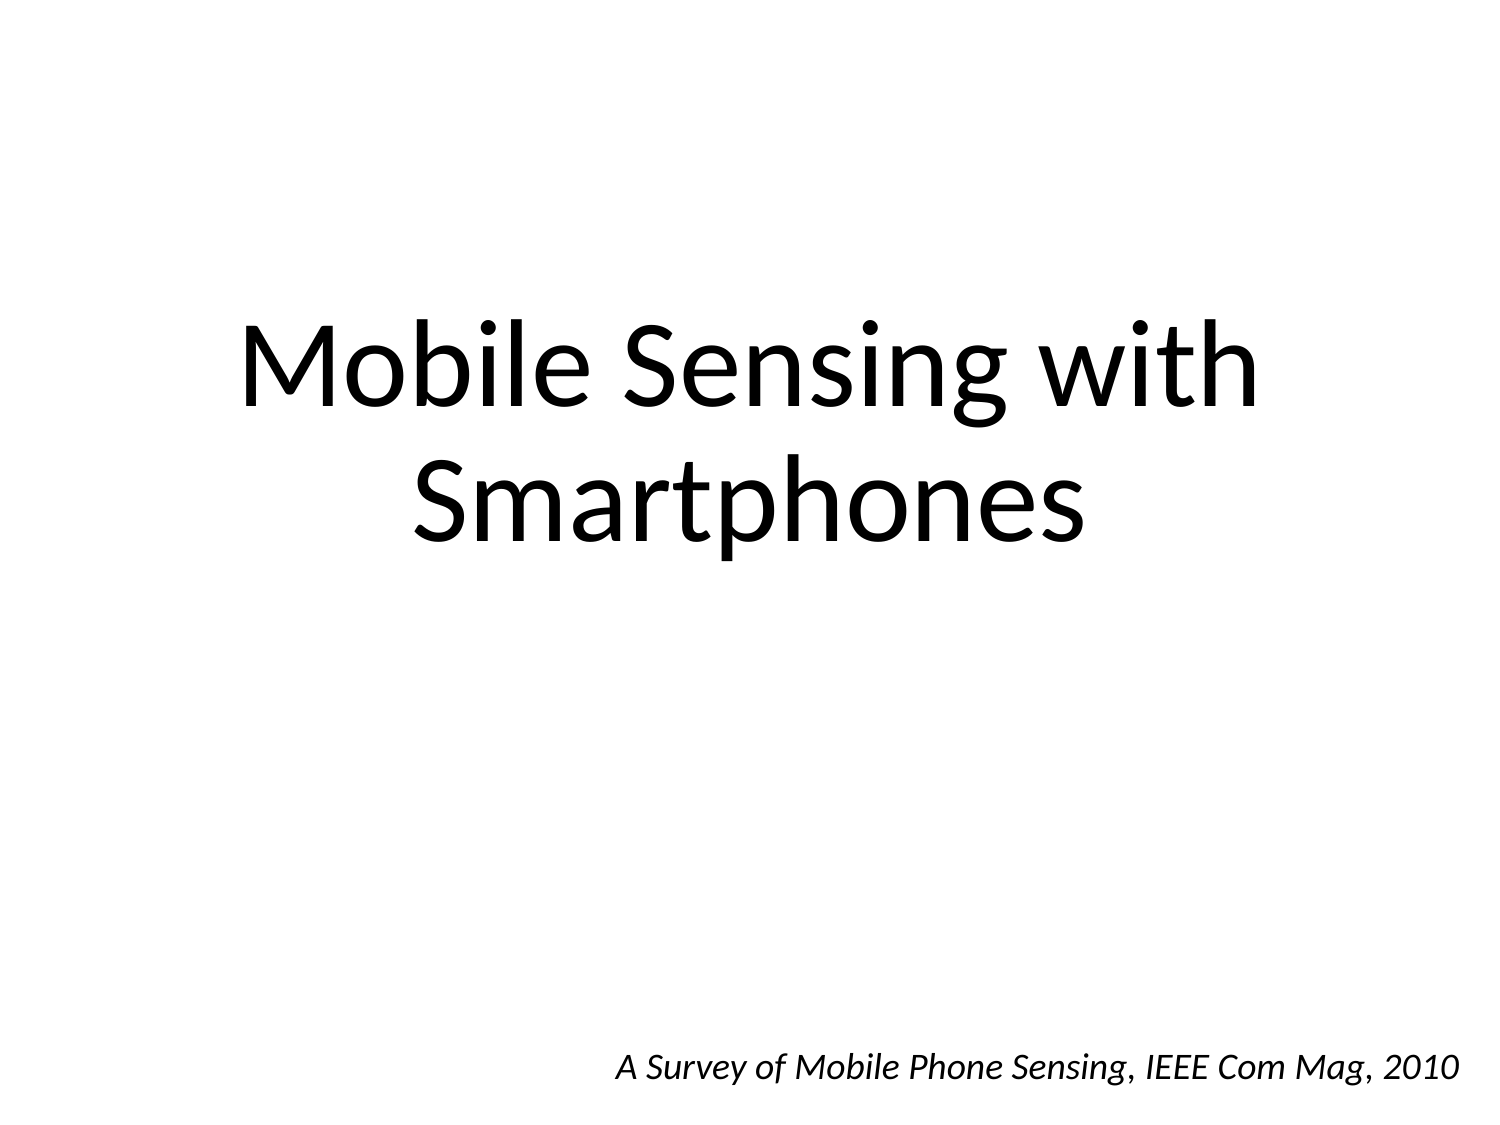

# Mobile Sensing with Smartphones
A Survey of Mobile Phone Sensing, IEEE Com Mag, 2010